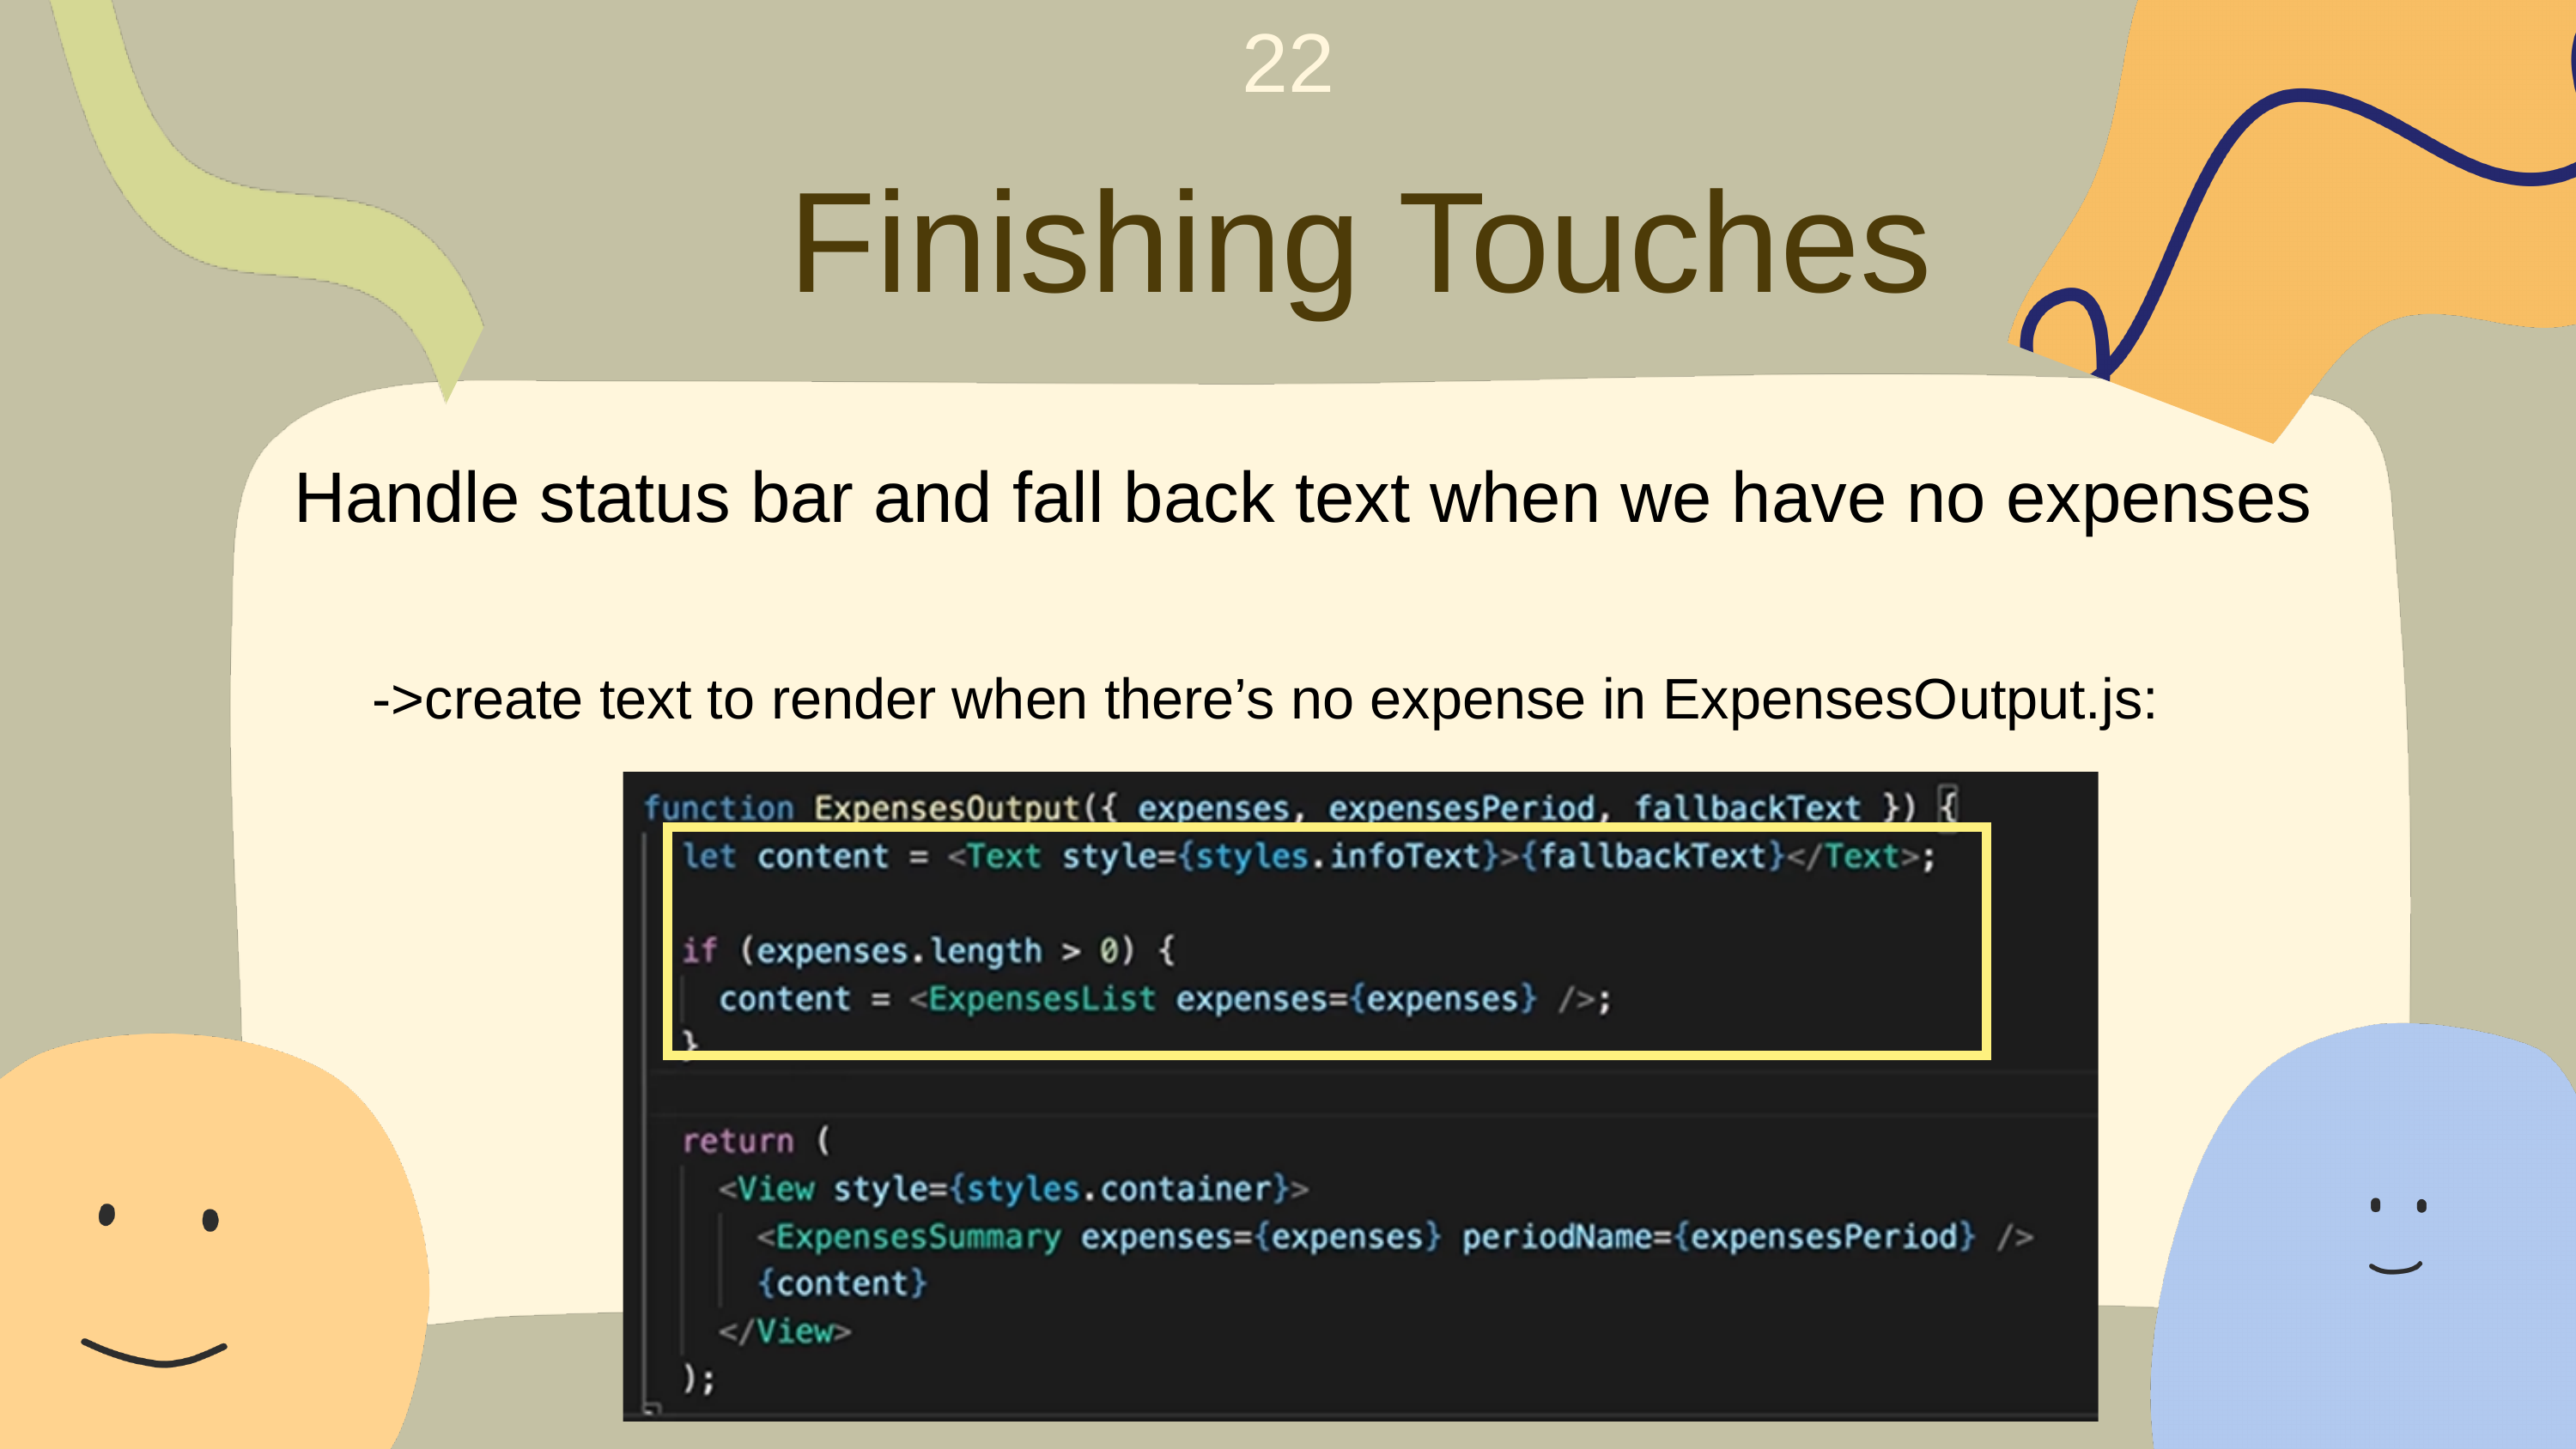

22
Finishing Touches

Handle status bar and fall back text when we have no expenses

->create text to render when there’s no expense in ExpensesOutput.js: